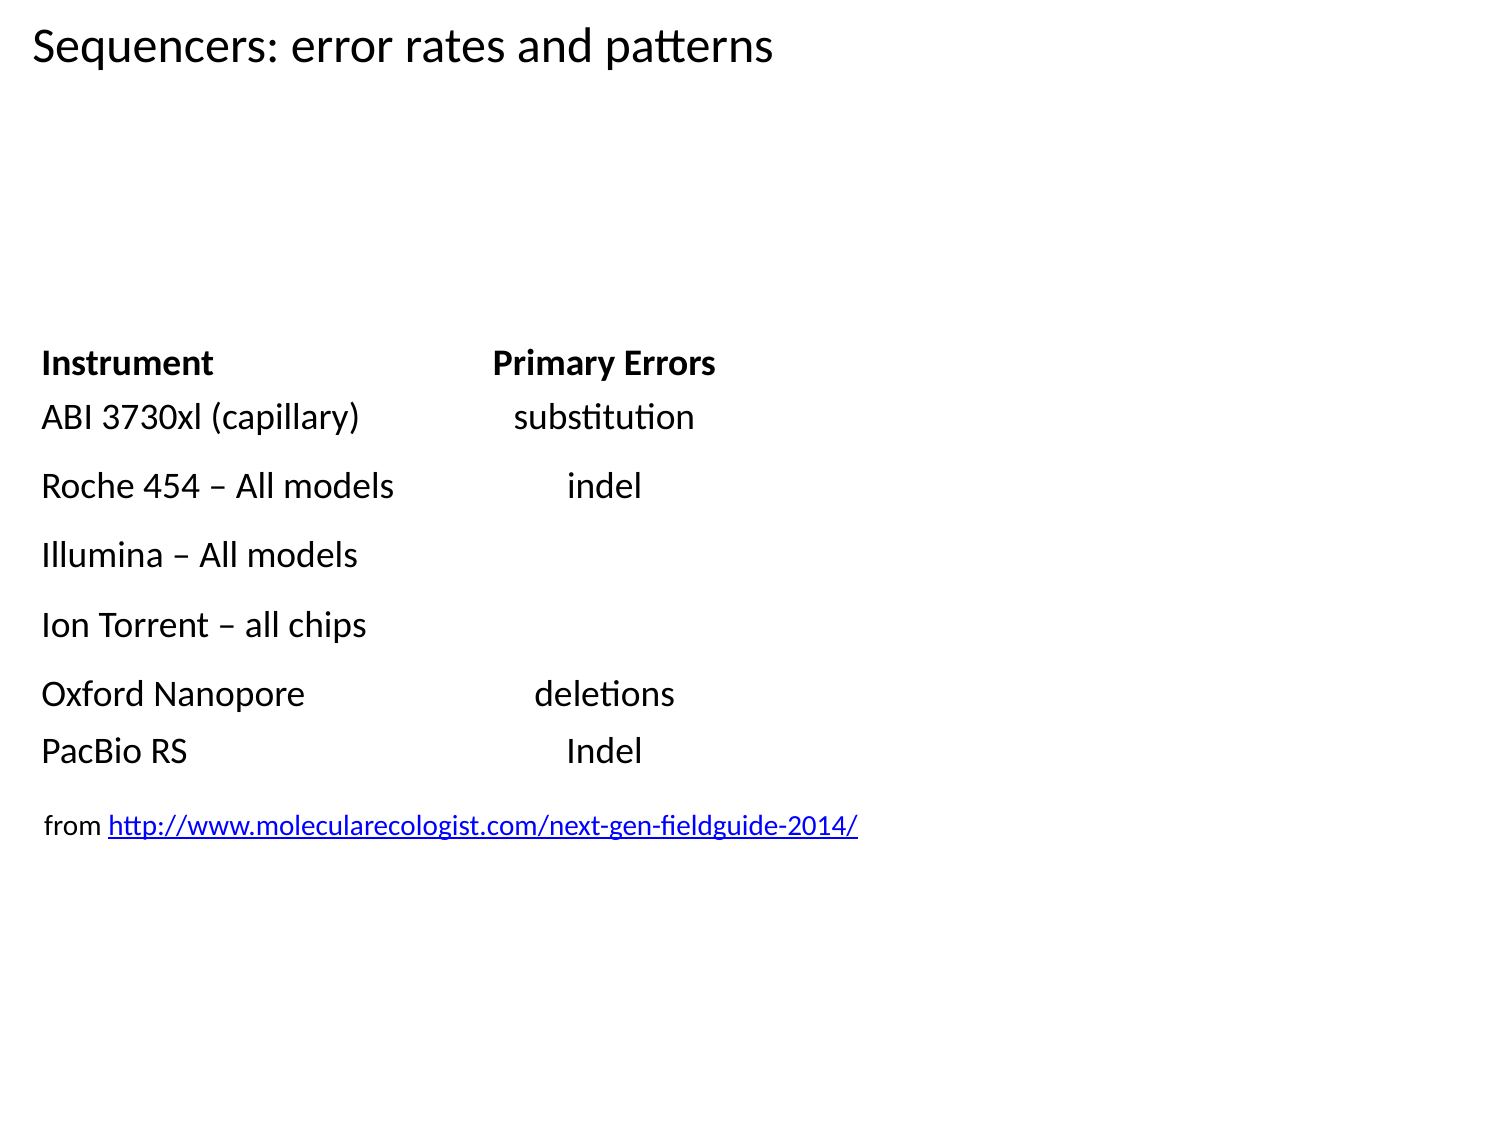

Sequencers: error rates and patterns
| Instrument | Primary Errors | Single-pass Error Rate (%) | Final Error Rate (%) |
| --- | --- | --- | --- |
| ABI 3730xl (capillary) | substitution | 0.1-1 | 0.1-1 |
| Roche 454 – All models | indel | 1 | 1 |
| Illumina – All models | substitution | ~0.1 | ~0.1 |
| Ion Torrent – all chips | Indel | ~1 | ~1 |
| Oxford Nanopore | deletions | ≥4\* | 4\* |
| PacBio RS | Indel | ~13 | ≤1 |

from http://www.molecularecologist.com/next-gen-fieldguide-2014/